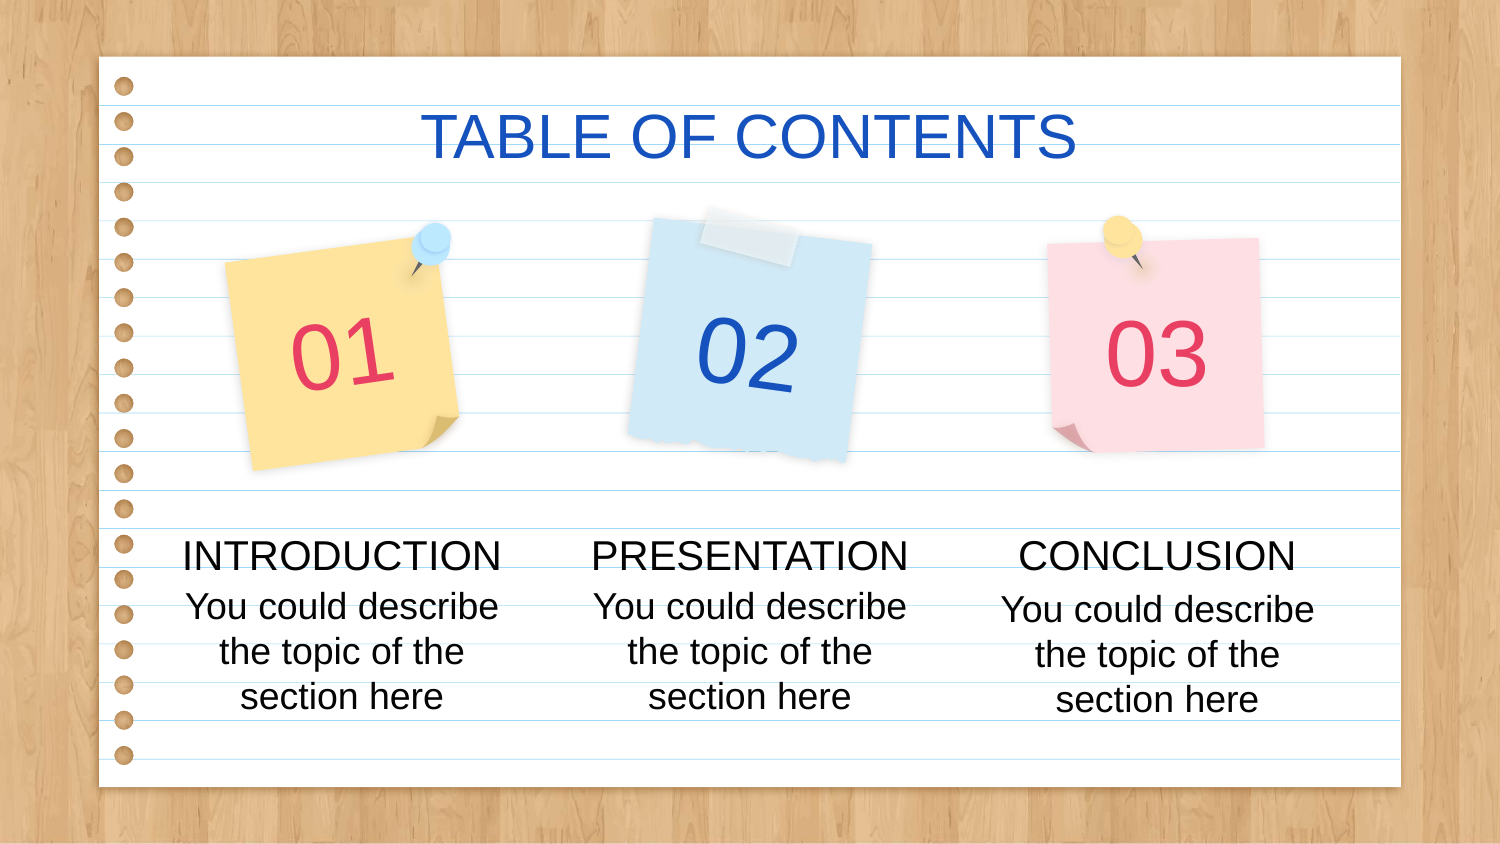

TABLE OF CONTENTS

01
# 03
02
INTRODUCTION
PRESENTATION
CONCLUSION
You could describe the topic of the section here
You could describe the topic of the section here

You could describe the topic of the section here